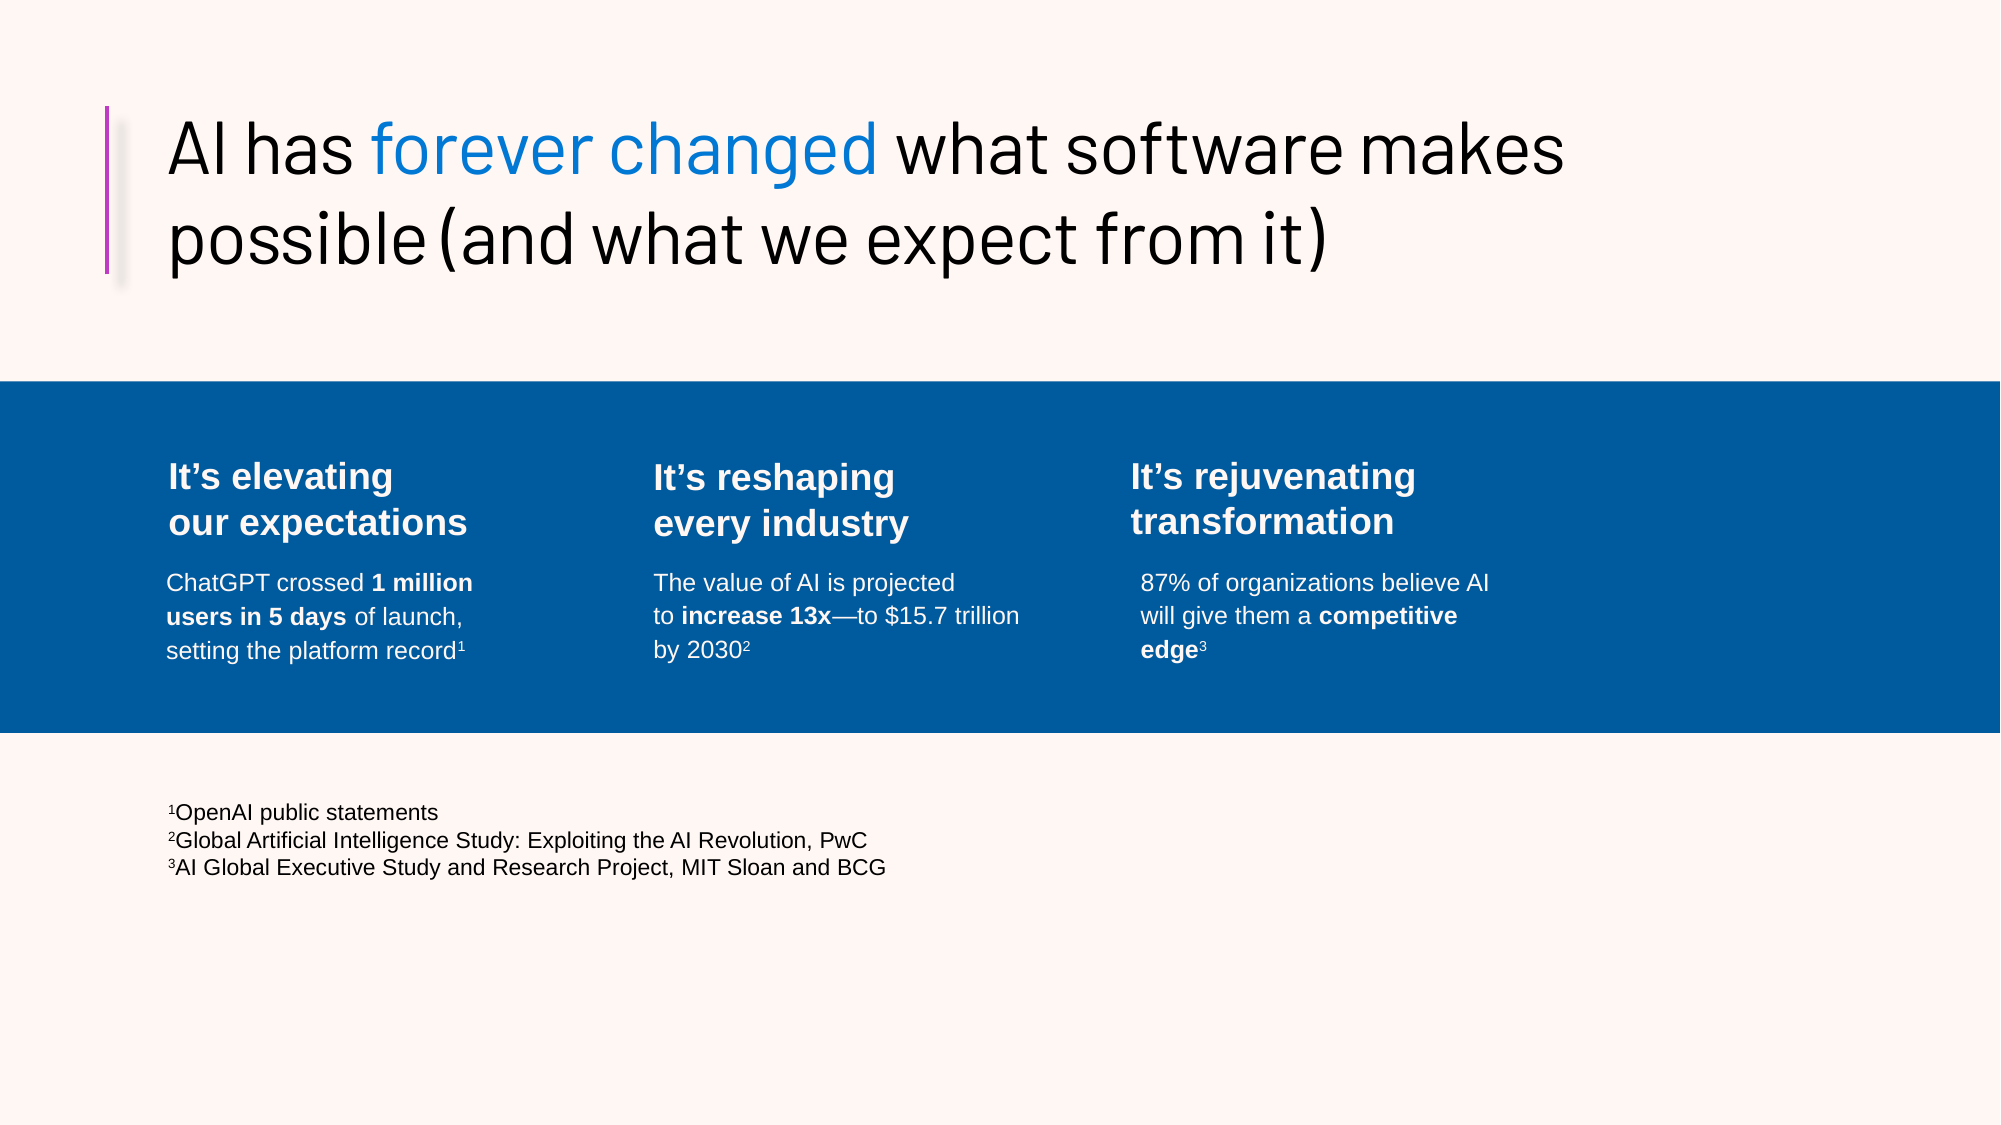

AI has forever changed what software makes possible (and what we expect from it)

It’s rejuvenating transformation
It’s elevating
our expectations
It’s reshaping
every industry
The value of AI is projected
to increase 13x—to $15.7 trillion by 20302
87% of organizations believe AI will give them a competitive edge3
ChatGPT crossed 1 million users in 5 days of launch, setting the platform record1
1OpenAI public statements
2Global Artificial Intelligence Study: Exploiting the AI Revolution, PwC
3AI Global Executive Study and Research Project, MIT Sloan and BCG